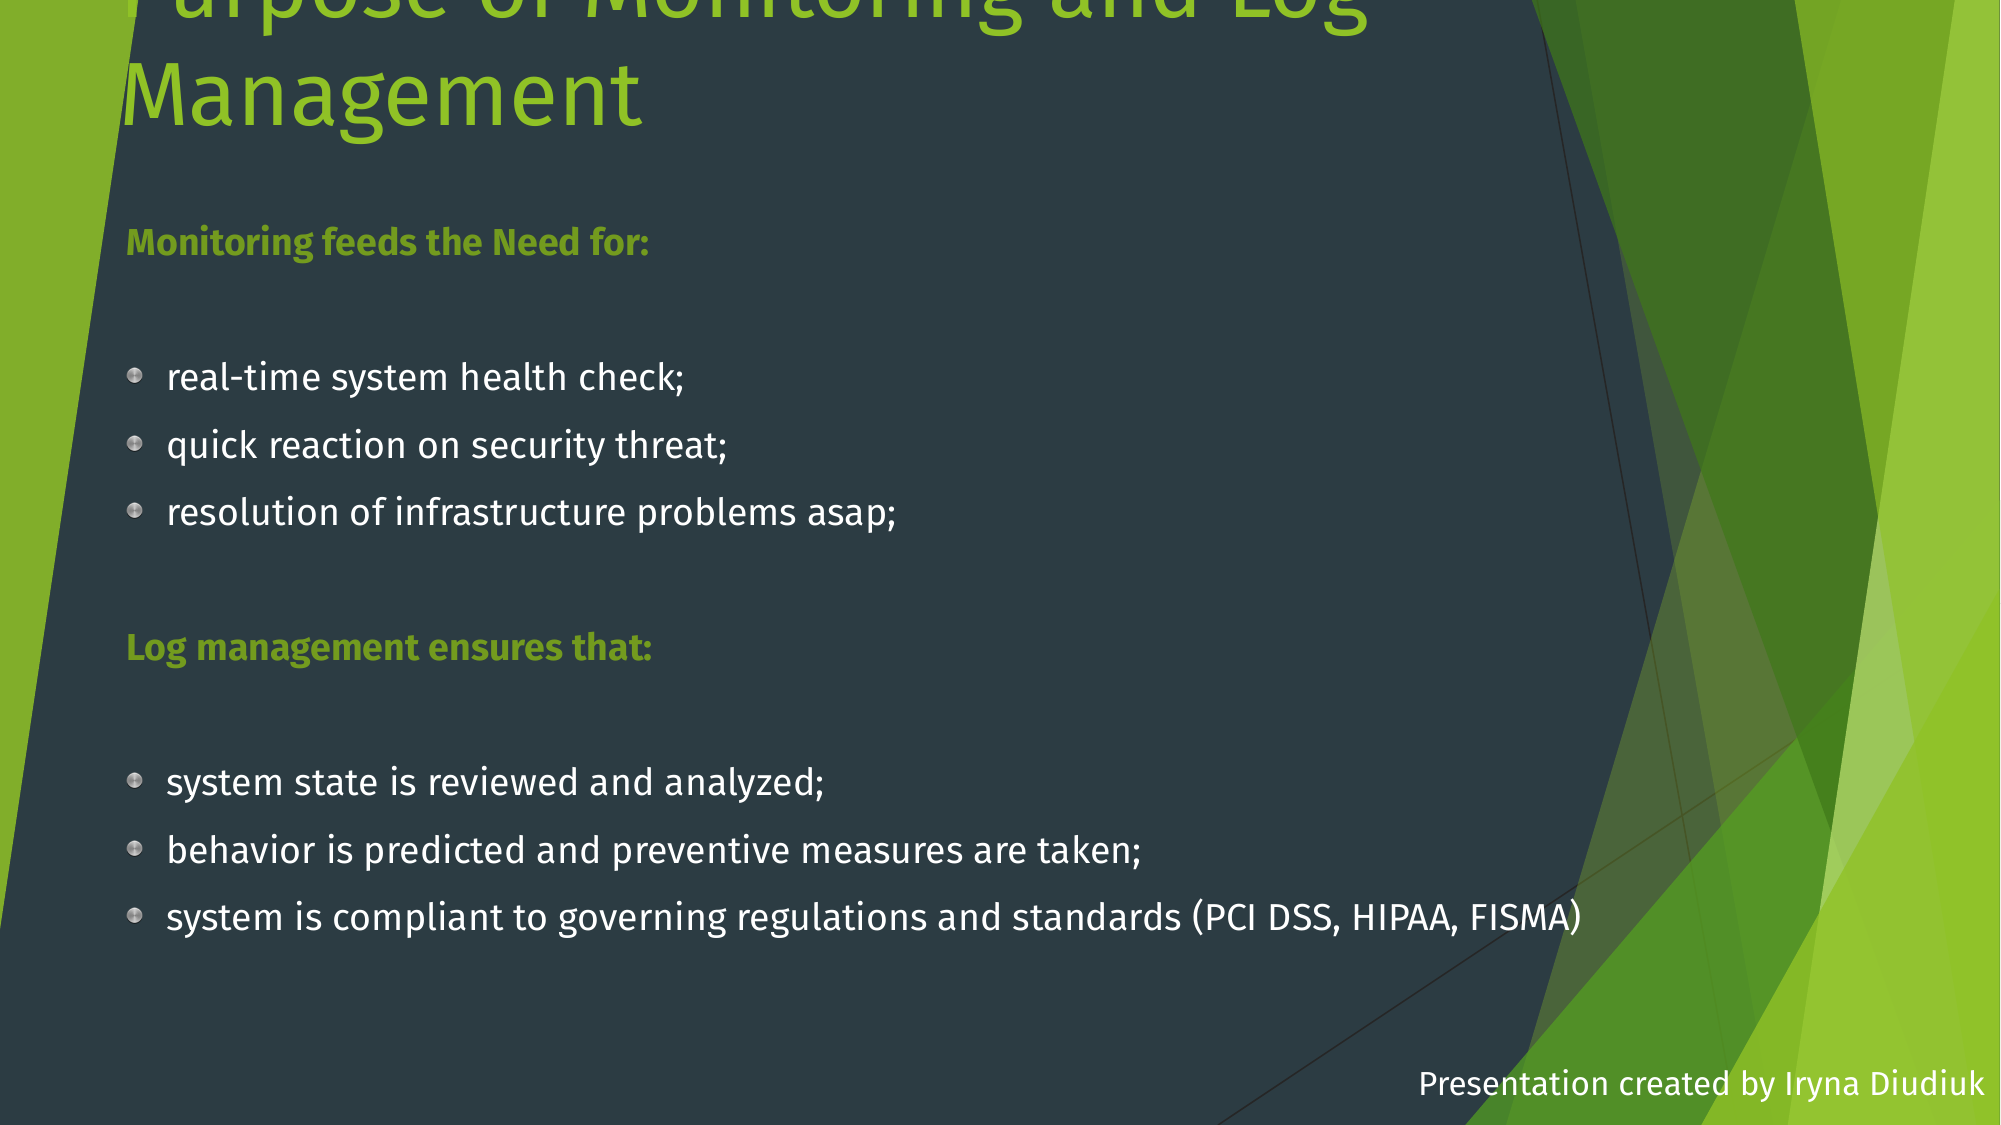

# Purpose of Monitoring and Log Management
Monitoring feeds the Need for:

 real-time system health check;
 quick reaction on security threat;
 resolution of infrastructure problems asap;

Log management ensures that:

 system state is reviewed and analyzed;
 behavior is predicted and preventive measures are taken;
 system is compliant to governing regulations and standards (PCI DSS, HIPAA, FISMA)
Presentation created by Iryna Diudiuk